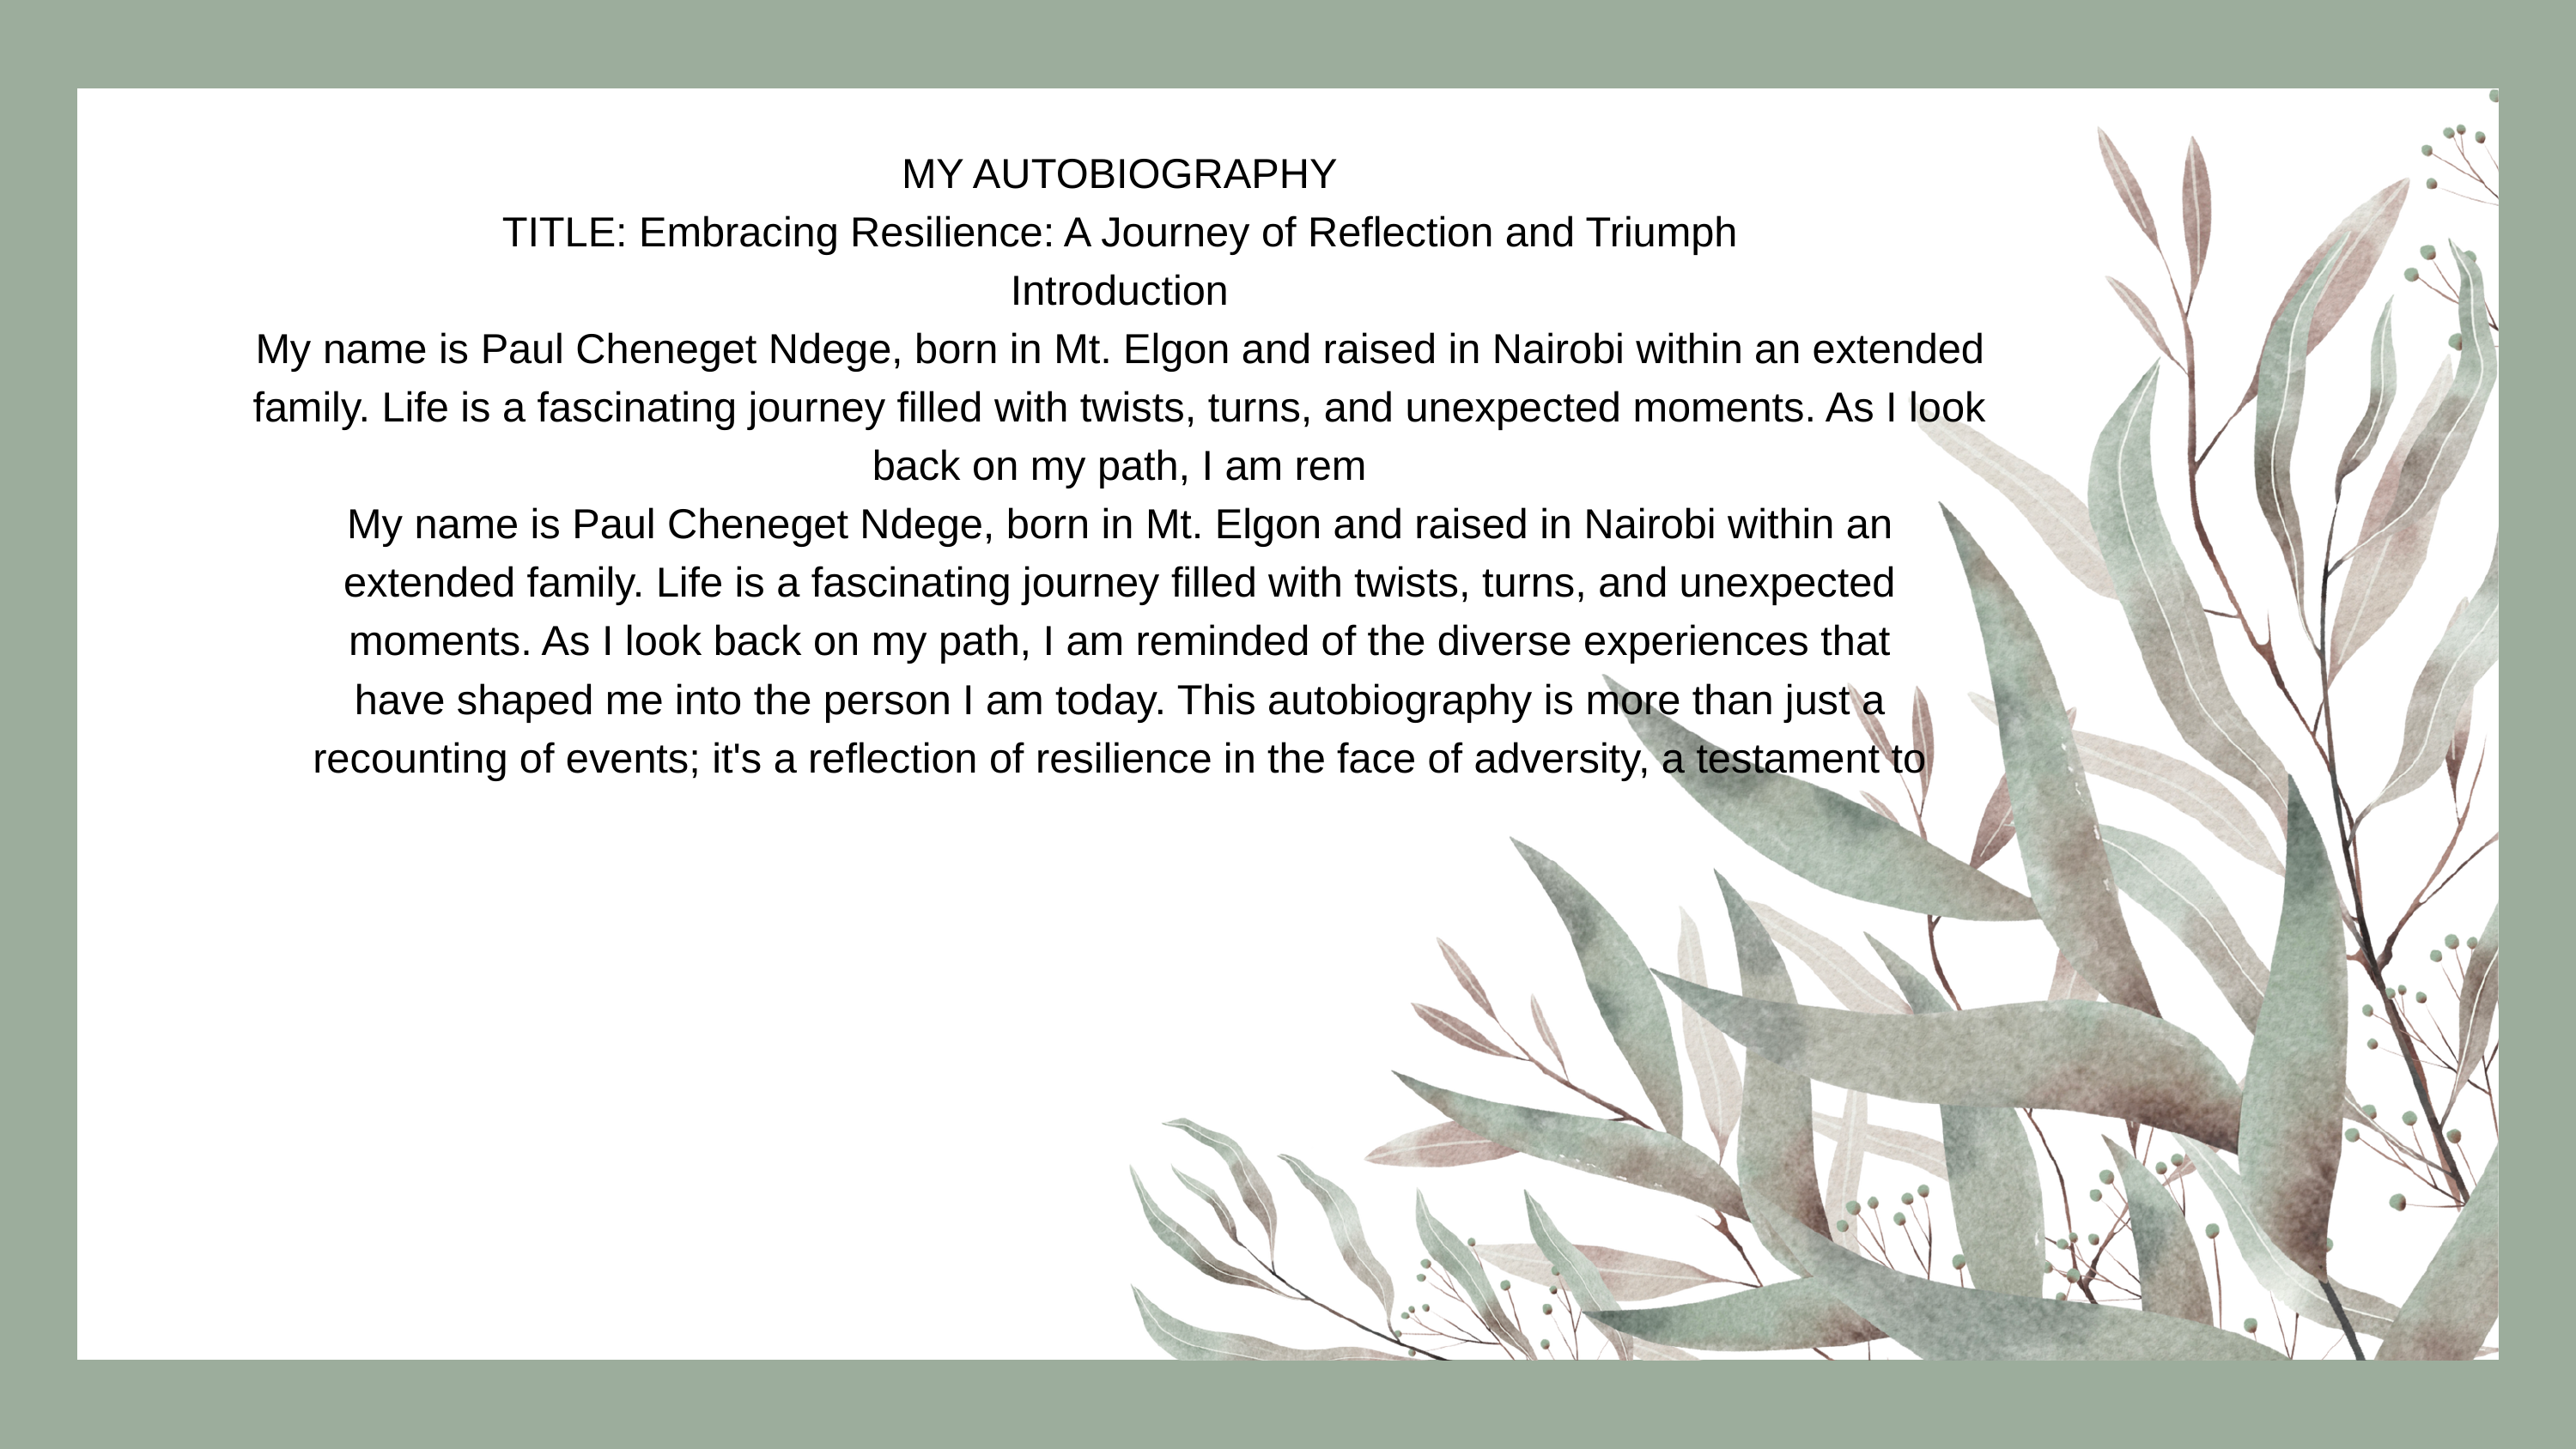

MY AUTOBIOGRAPHY
TITLE: Embracing Resilience: A Journey of Reflection and Triumph
Introduction
My name is Paul Cheneget Ndege, born in Mt. Elgon and raised in Nairobi within an extended
family. Life is a fascinating journey filled with twists, turns, and unexpected moments. As I look
back on my path, I am rem
My name is Paul Cheneget Ndege, born in Mt. Elgon and raised in Nairobi within an
extended family. Life is a fascinating journey filled with twists, turns, and unexpected
moments. As I look back on my path, I am reminded of the diverse experiences that
have shaped me into the person I am today. This autobiography is more than just a
recounting of events; it's a reflection of resilience in the face of adversity, a testament to